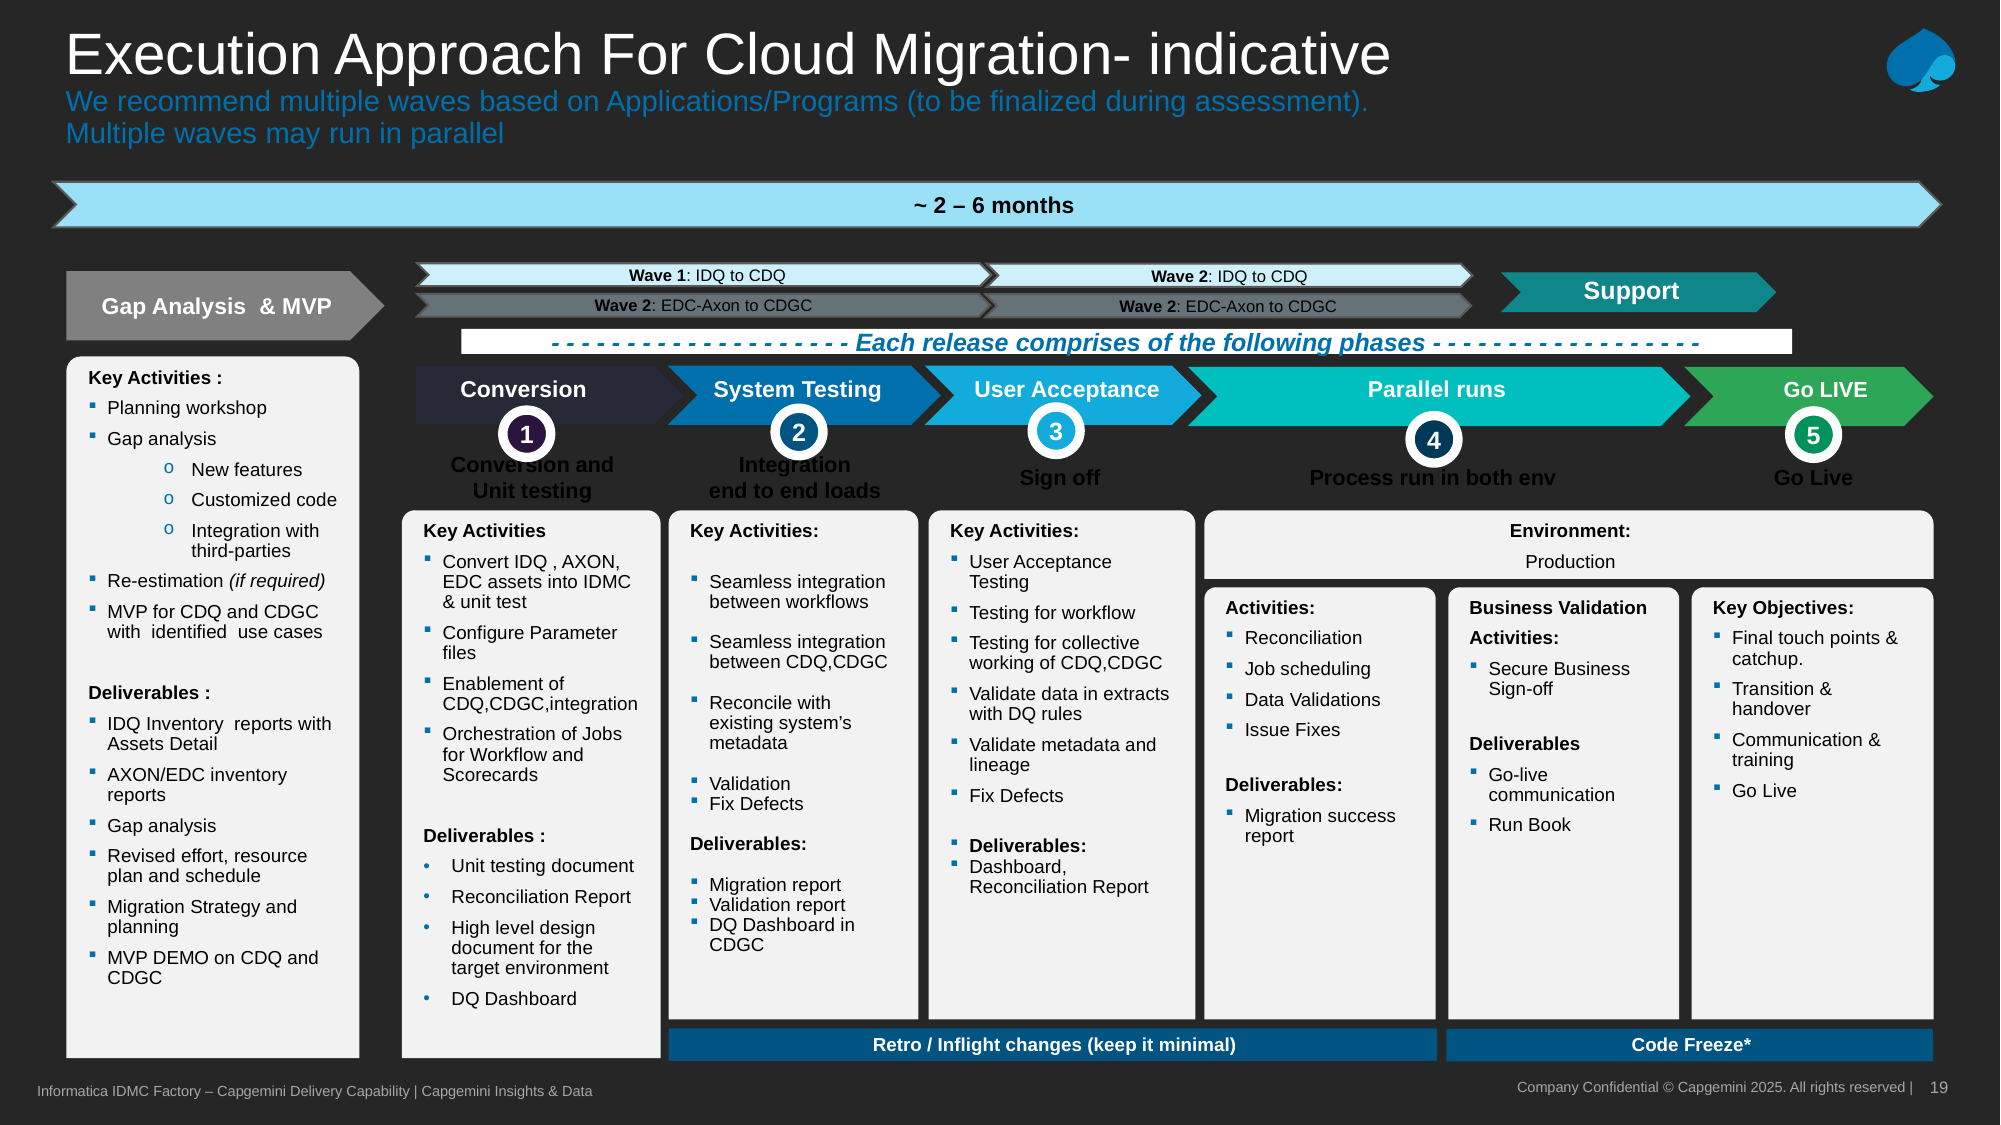

Execution Approach For Cloud Migration- indicative
We recommend multiple waves based on Applications/Programs (to be finalized during assessment).
Multiple waves may run in parallel
~ 2 – 6 months
	Wave 1: IDQ to CDQ
Wave 2: IDQ to CDQ
Wave 1: IDQ to CDQ
Wave 2: IDQ to CDQ
Support

Gap Analysis  & MVP
Wave 2: EDC-Axon to CDGC
Wave 2: EDC-Axon to CDGC
- - - - - - - - - - - - - - - - - - - - Each release comprises of the following phases - - - - - - - - - - - - - - - - - -
Key Activities :
Planning workshop
Gap analysis
New features
Customized code
Integration with third-parties
Re-estimation (if required)
MVP for CDQ and CDGC with  identified  use cases

Deliverables :
IDQ Inventory  reports with Assets Detail
AXON/EDC inventory reports
Gap analysis
Revised effort, resource plan and schedule
Migration Strategy and  planning
MVP DEMO on CDQ and CDGC

Conversion
System Testing
User Acceptance
Parallel runs
Go LIVE
Validated
3
2
1
5
4
Conversion and Unit testing
Integration
end to end loads
Sign off
Process run in both env
Go Live
Key Activities
Convert IDQ , AXON, EDC assets into IDMC & unit test
Configure Parameter files
Enablement of CDQ,CDGC,integration
Orchestration of Jobs  for Workflow and Scorecards

Deliverables :
Unit testing document
Reconciliation Report
High level design document for the target environment
DQ Dashboard

Key Activities:

Seamless integration between workflows

Seamless integration between CDQ,CDGC

Reconcile with existing system’s metadata

Validation
Fix Defects

Deliverables:

Migration report
Validation report
DQ Dashboard in CDGC
Key Activities:
User Acceptance Testing
Testing for workflow
Testing for collective working of CDQ,CDGC
Validate data in extracts with DQ rules
Validate metadata and lineage
Fix Defects

Deliverables:
Dashboard,  Reconciliation Report

Environment:
Production
Activities:
Reconciliation
Job scheduling
Data Validations
Issue Fixes

Deliverables:
Migration success report

Business Validation
Activities:
Secure Business Sign-off

Deliverables
Go-live communication
Run Book
Key Objectives:
Final touch points & catchup.
Transition & handover
Communication & training
Go Live
Retro / Inflight changes (keep it minimal)
Code Freeze*